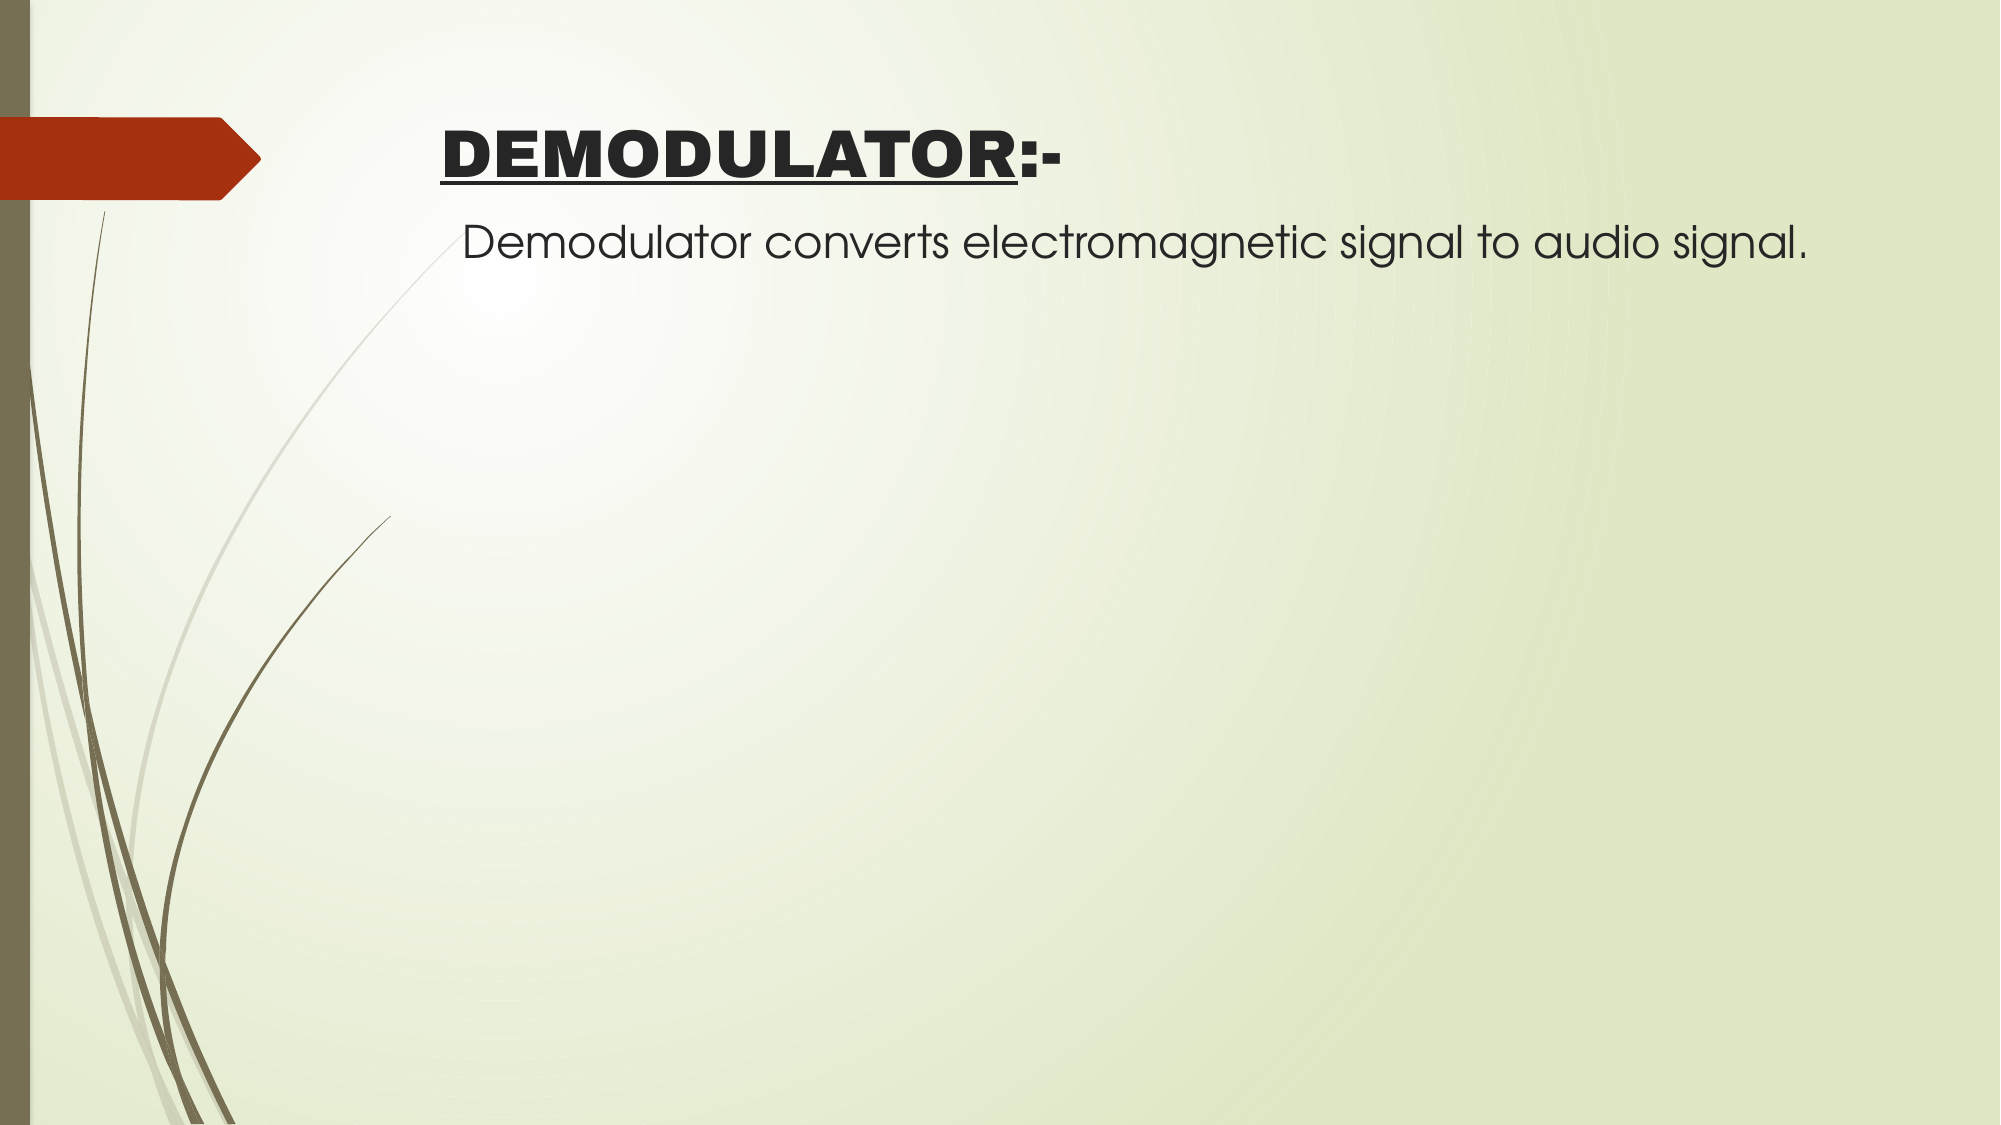

# DEMODULATOR:- Demodulator converts electromagnetic signal to audio signal.